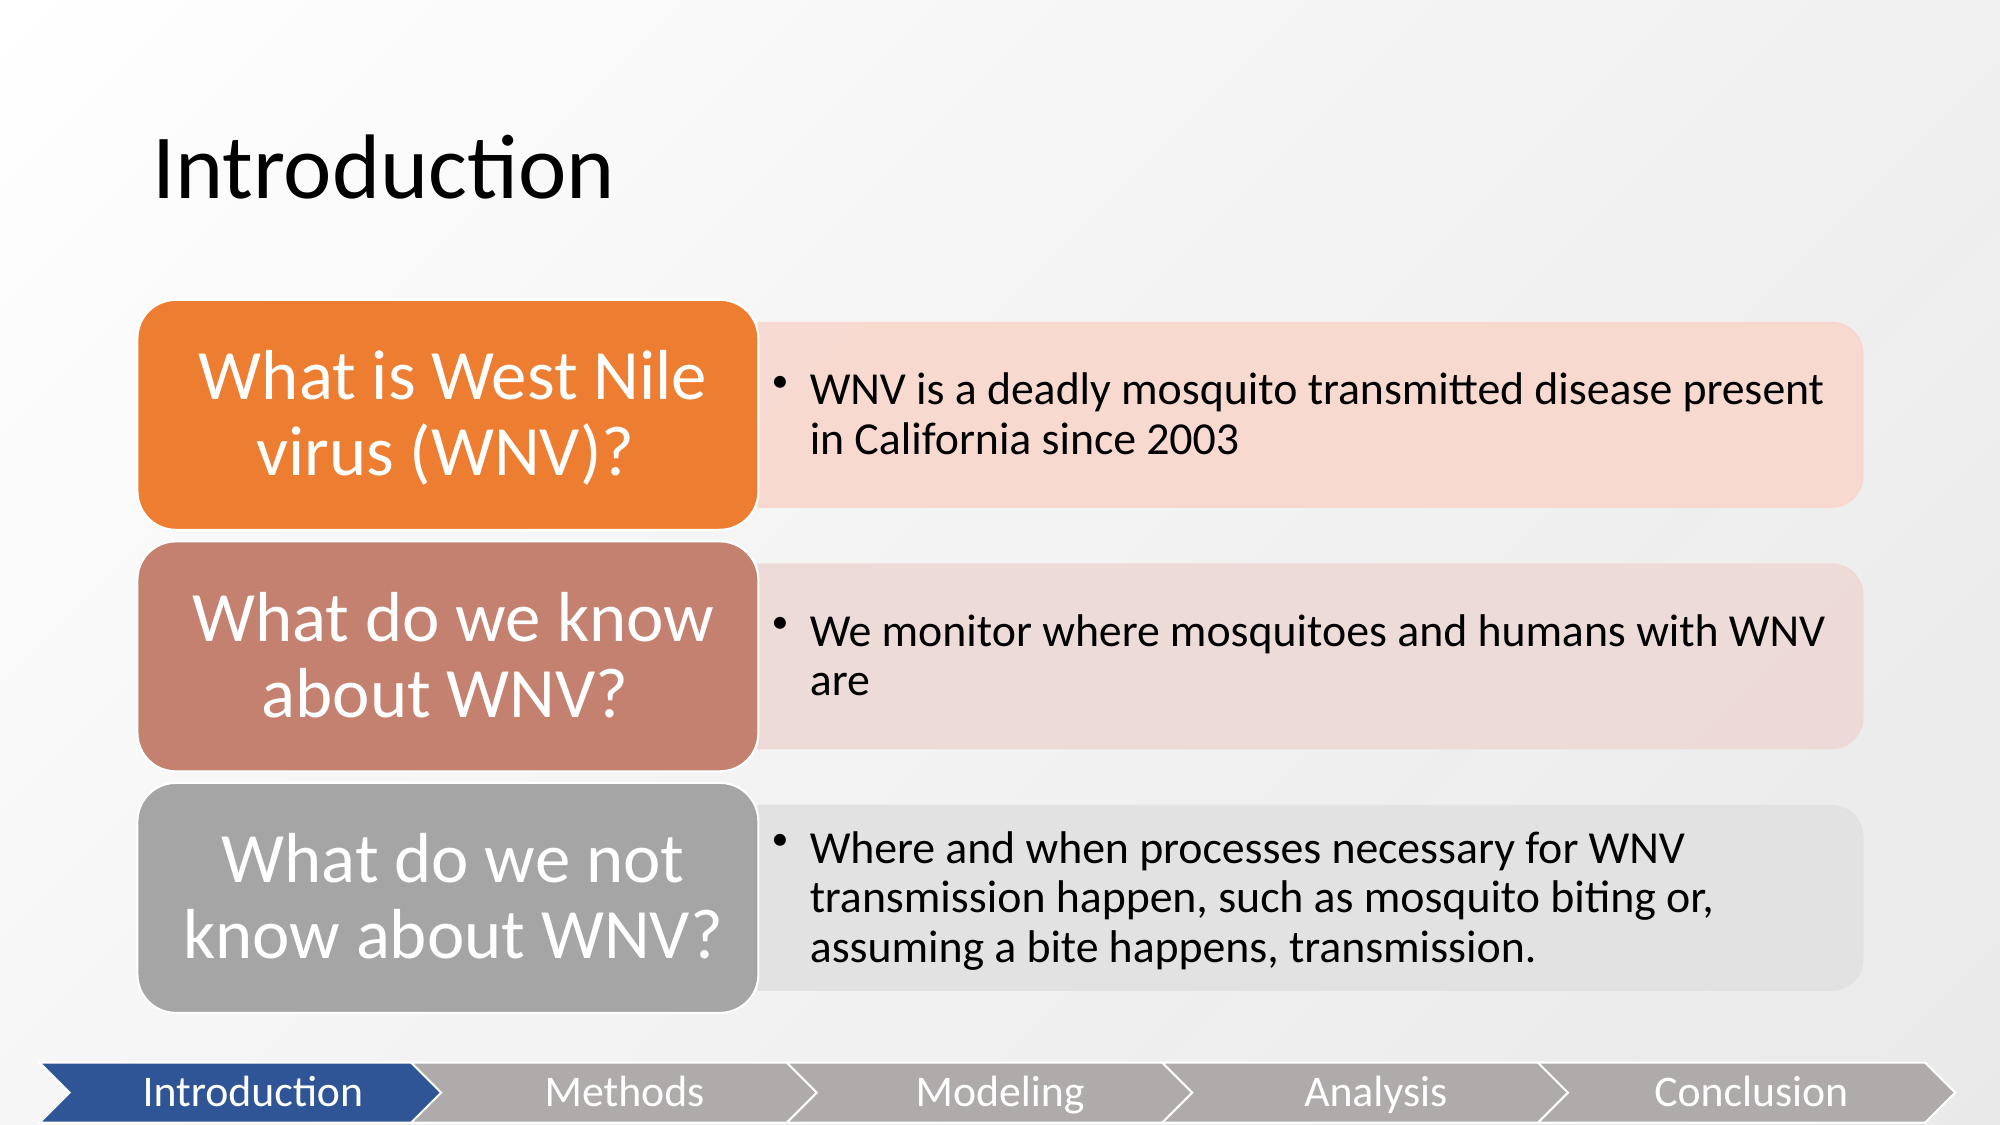

# Introduction
WNV is a deadly mosquito transmitted disease present in California since 2003
What is West Nile virus (WNV)?
We monitor where mosquitoes and humans with WNV are
What do we know about WNV?
Where and when processes necessary for WNV transmission happen, such as mosquito biting or, assuming a bite happens, transmission.
What do we not know about WNV?
Introduction
Methods
Modeling
Analysis
Conclusion